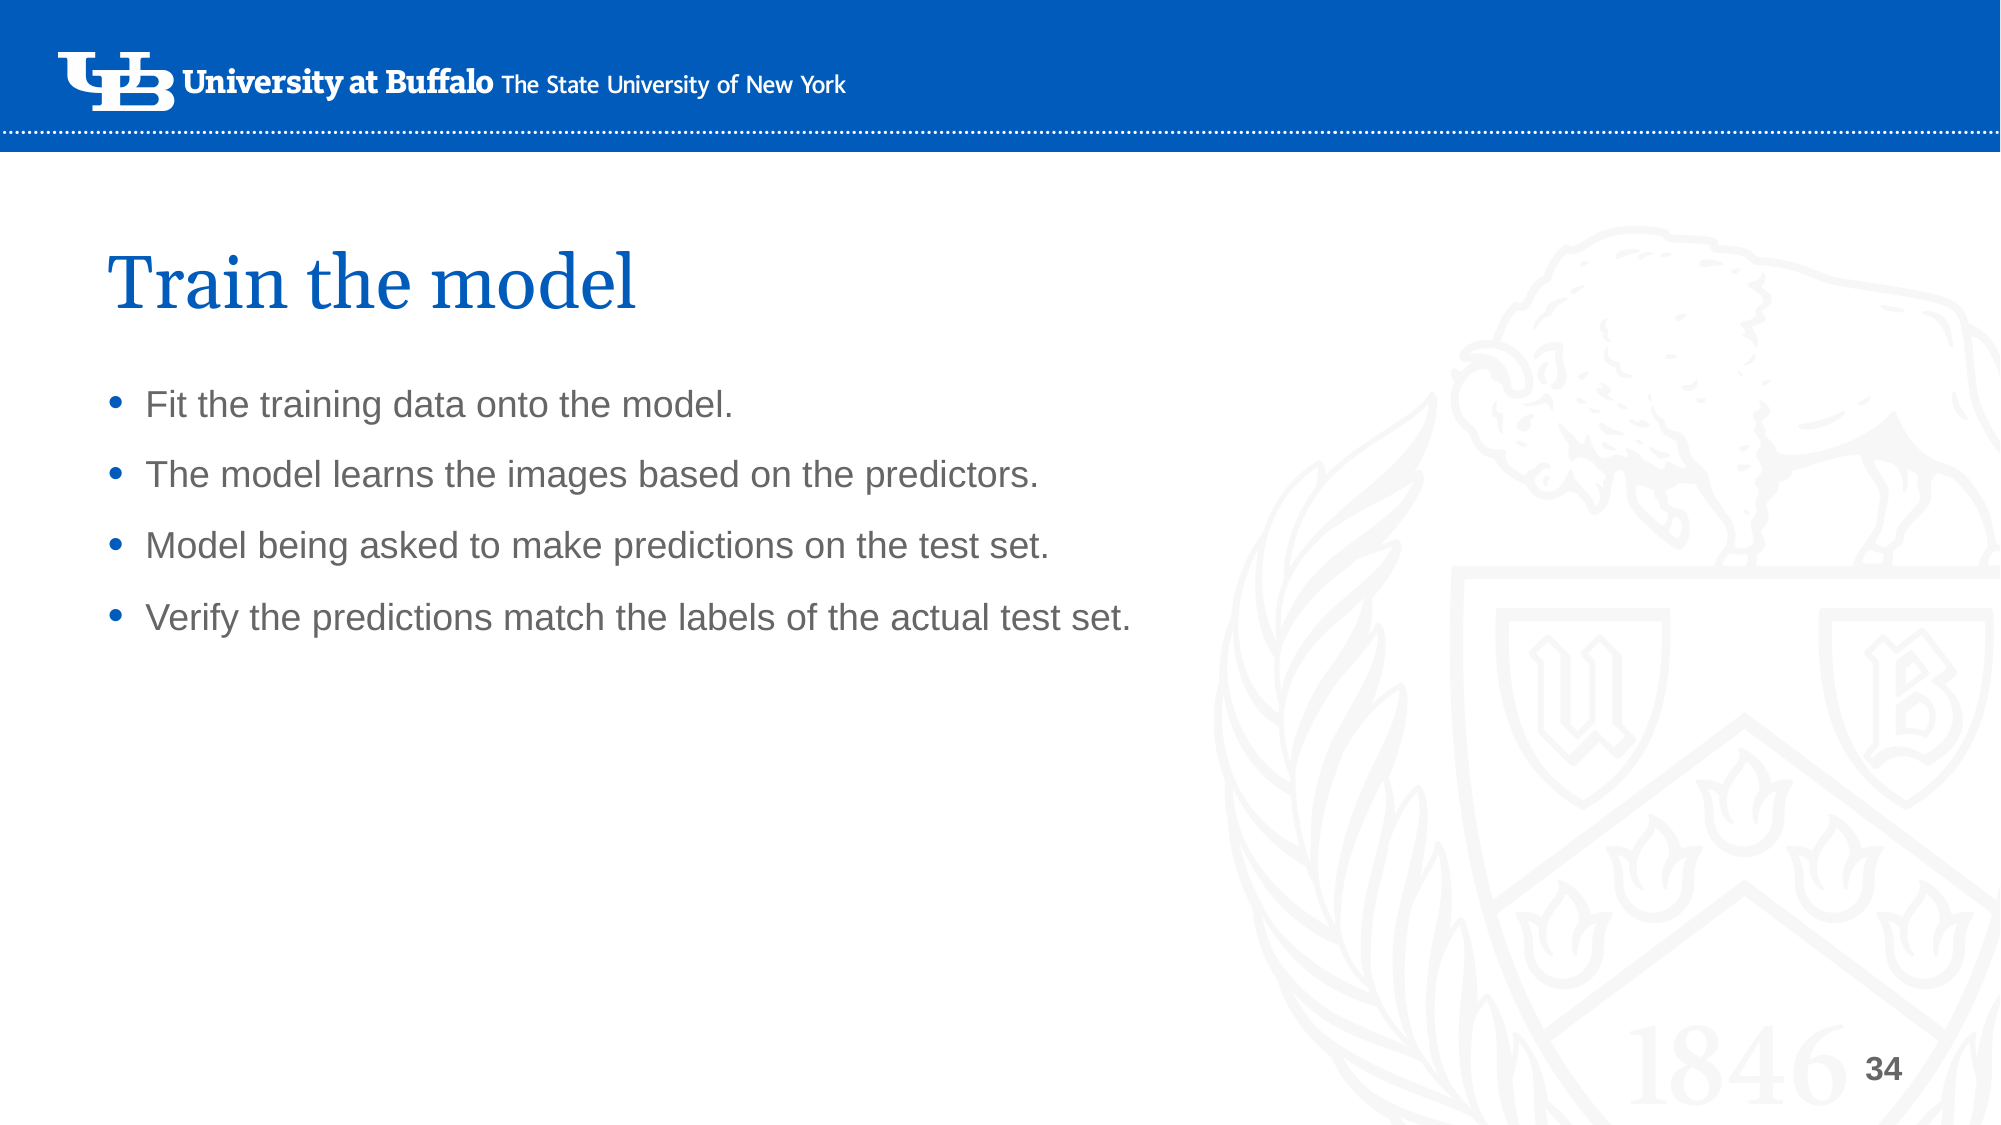

# Train the model

Fit the training data onto the model.
The model learns the images based on the predictors.
Model being asked to make predictions on the test set.
Verify the predictions match the labels of the actual test set.

34